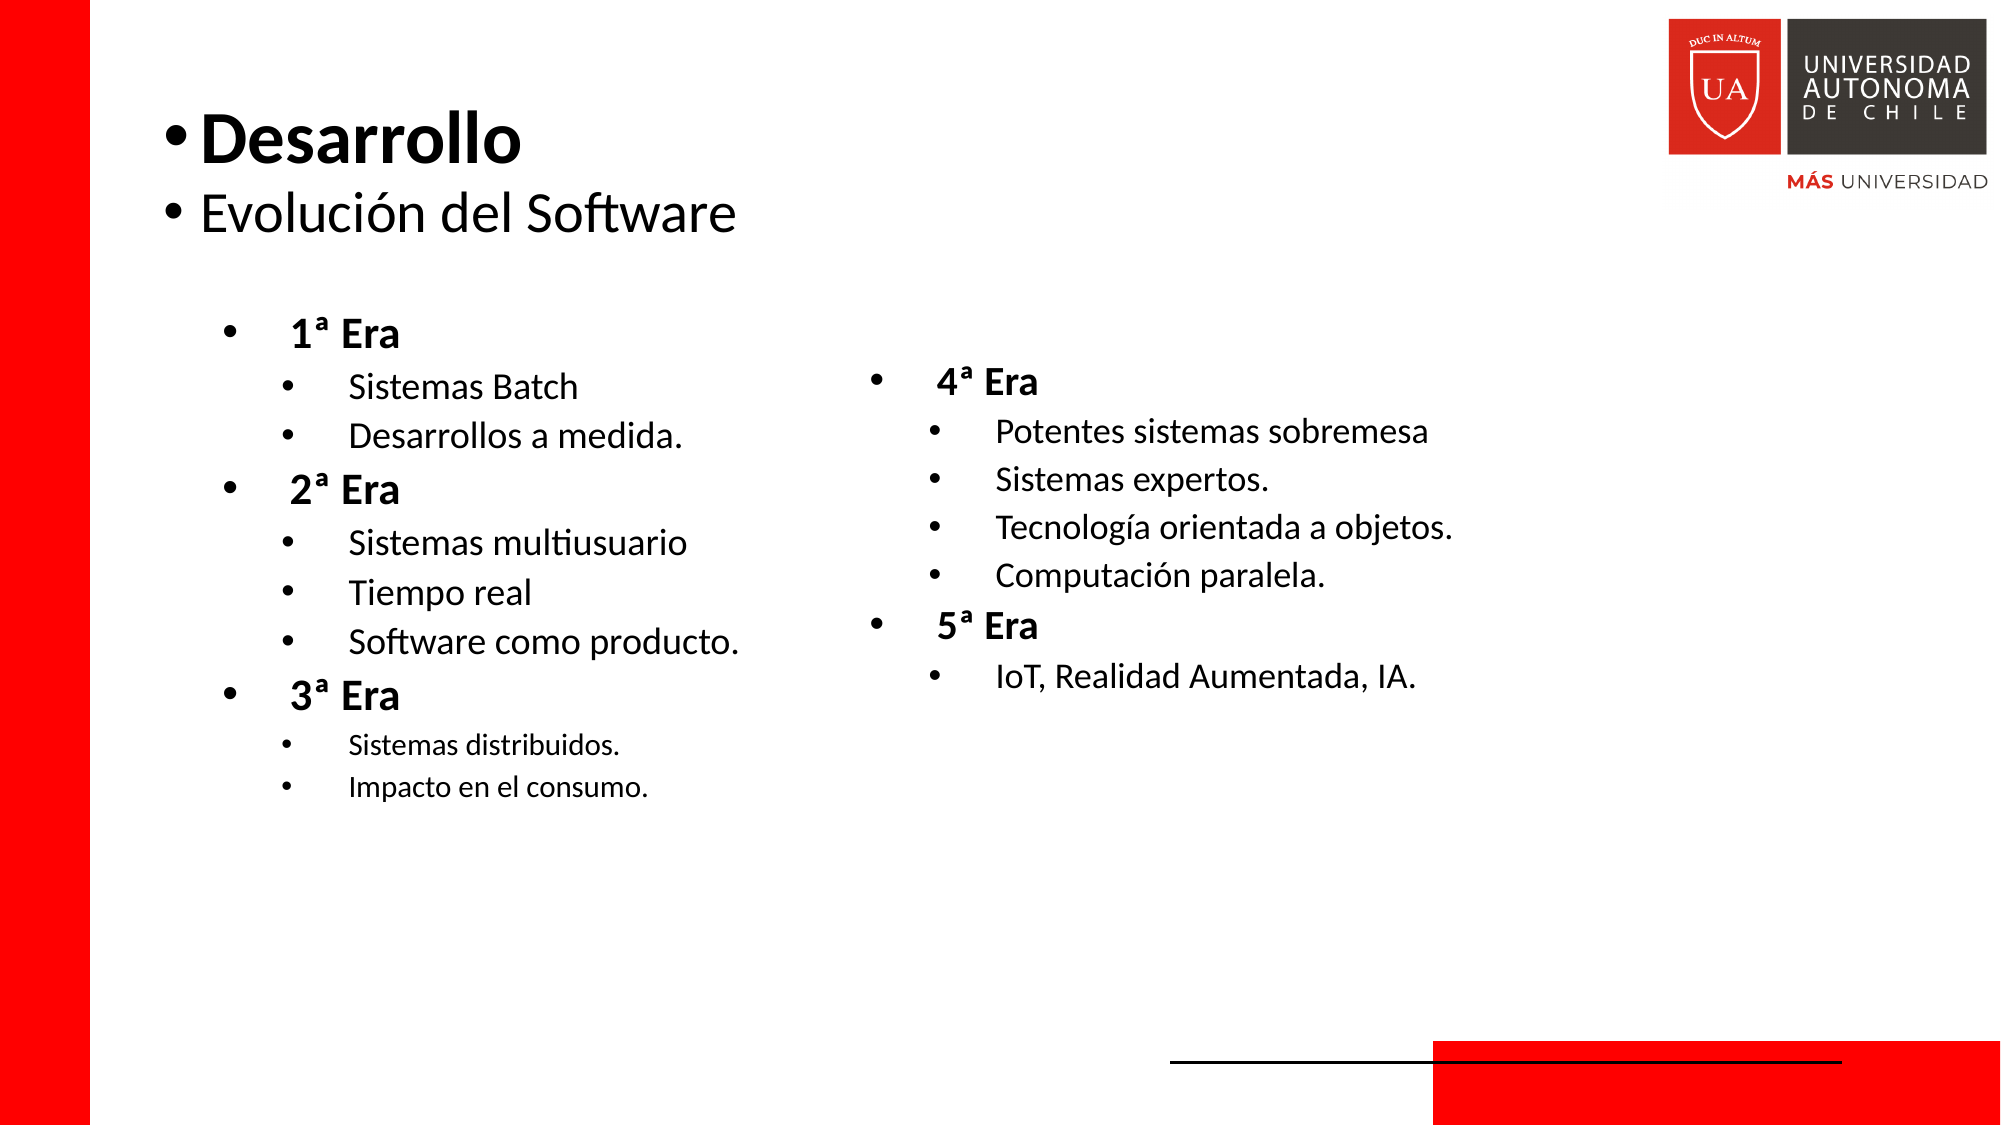

Desarrollo
Evolución del Software
1ª Era
Sistemas Batch
Desarrollos a medida.
2ª Era
Sistemas multiusuario
Tiempo real
Software como producto.
3ª Era
Sistemas distribuidos.
Impacto en el consumo.

4ª Era
Potentes sistemas sobremesa
Sistemas expertos.
Tecnología orientada a objetos.
Computación paralela.
5ª Era
IoT, Realidad Aumentada, IA.

9